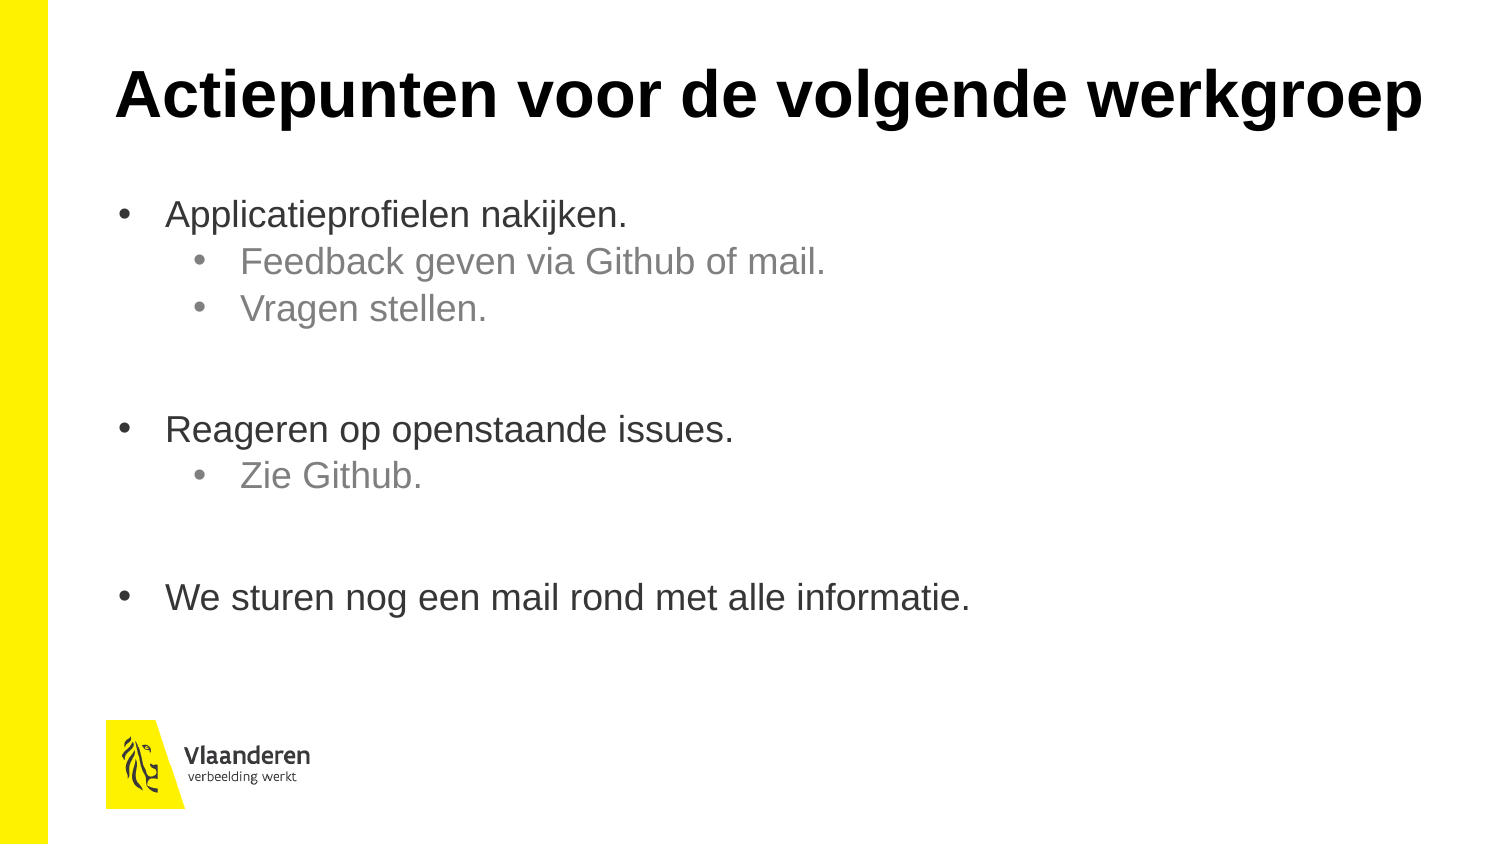

Actiepunten voor de volgende werkgroep
Applicatieprofielen nakijken.
Feedback geven via Github of mail.
Vragen stellen.

Reageren op openstaande issues.
Zie Github.

We sturen nog een mail rond met alle informatie.